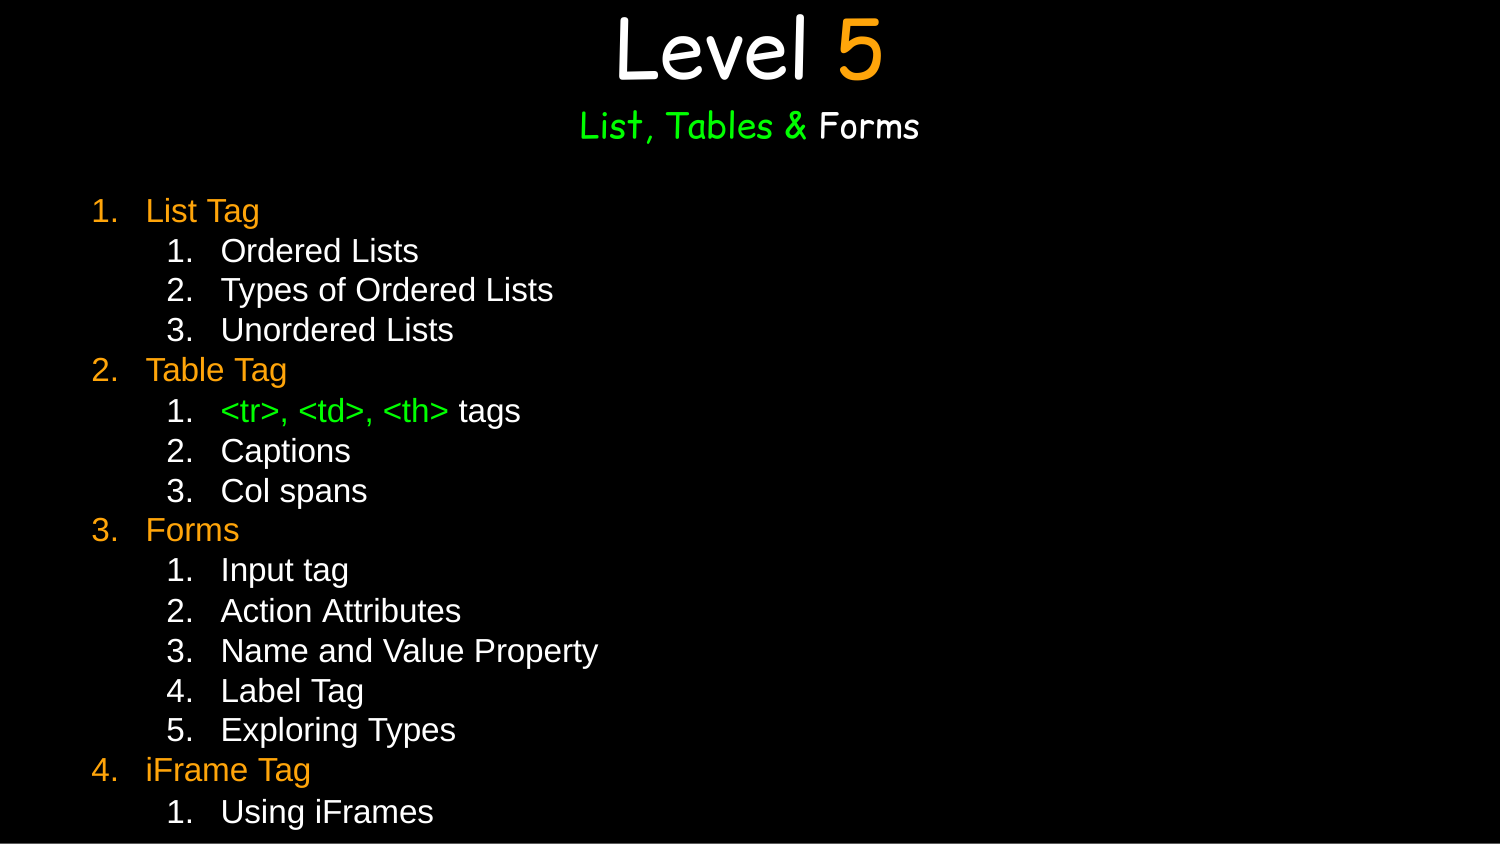

# Level 5
List, Tables & Forms
List Tag
Ordered Lists
Types of Ordered Lists
Unordered Lists
Table Tag
<tr>, <td>, <th> tags
Captions
Col spans
Forms
Input tag
Action Attributes
Name and Value Property
Label Tag
Exploring Types
iFrame Tag
Using iFrames